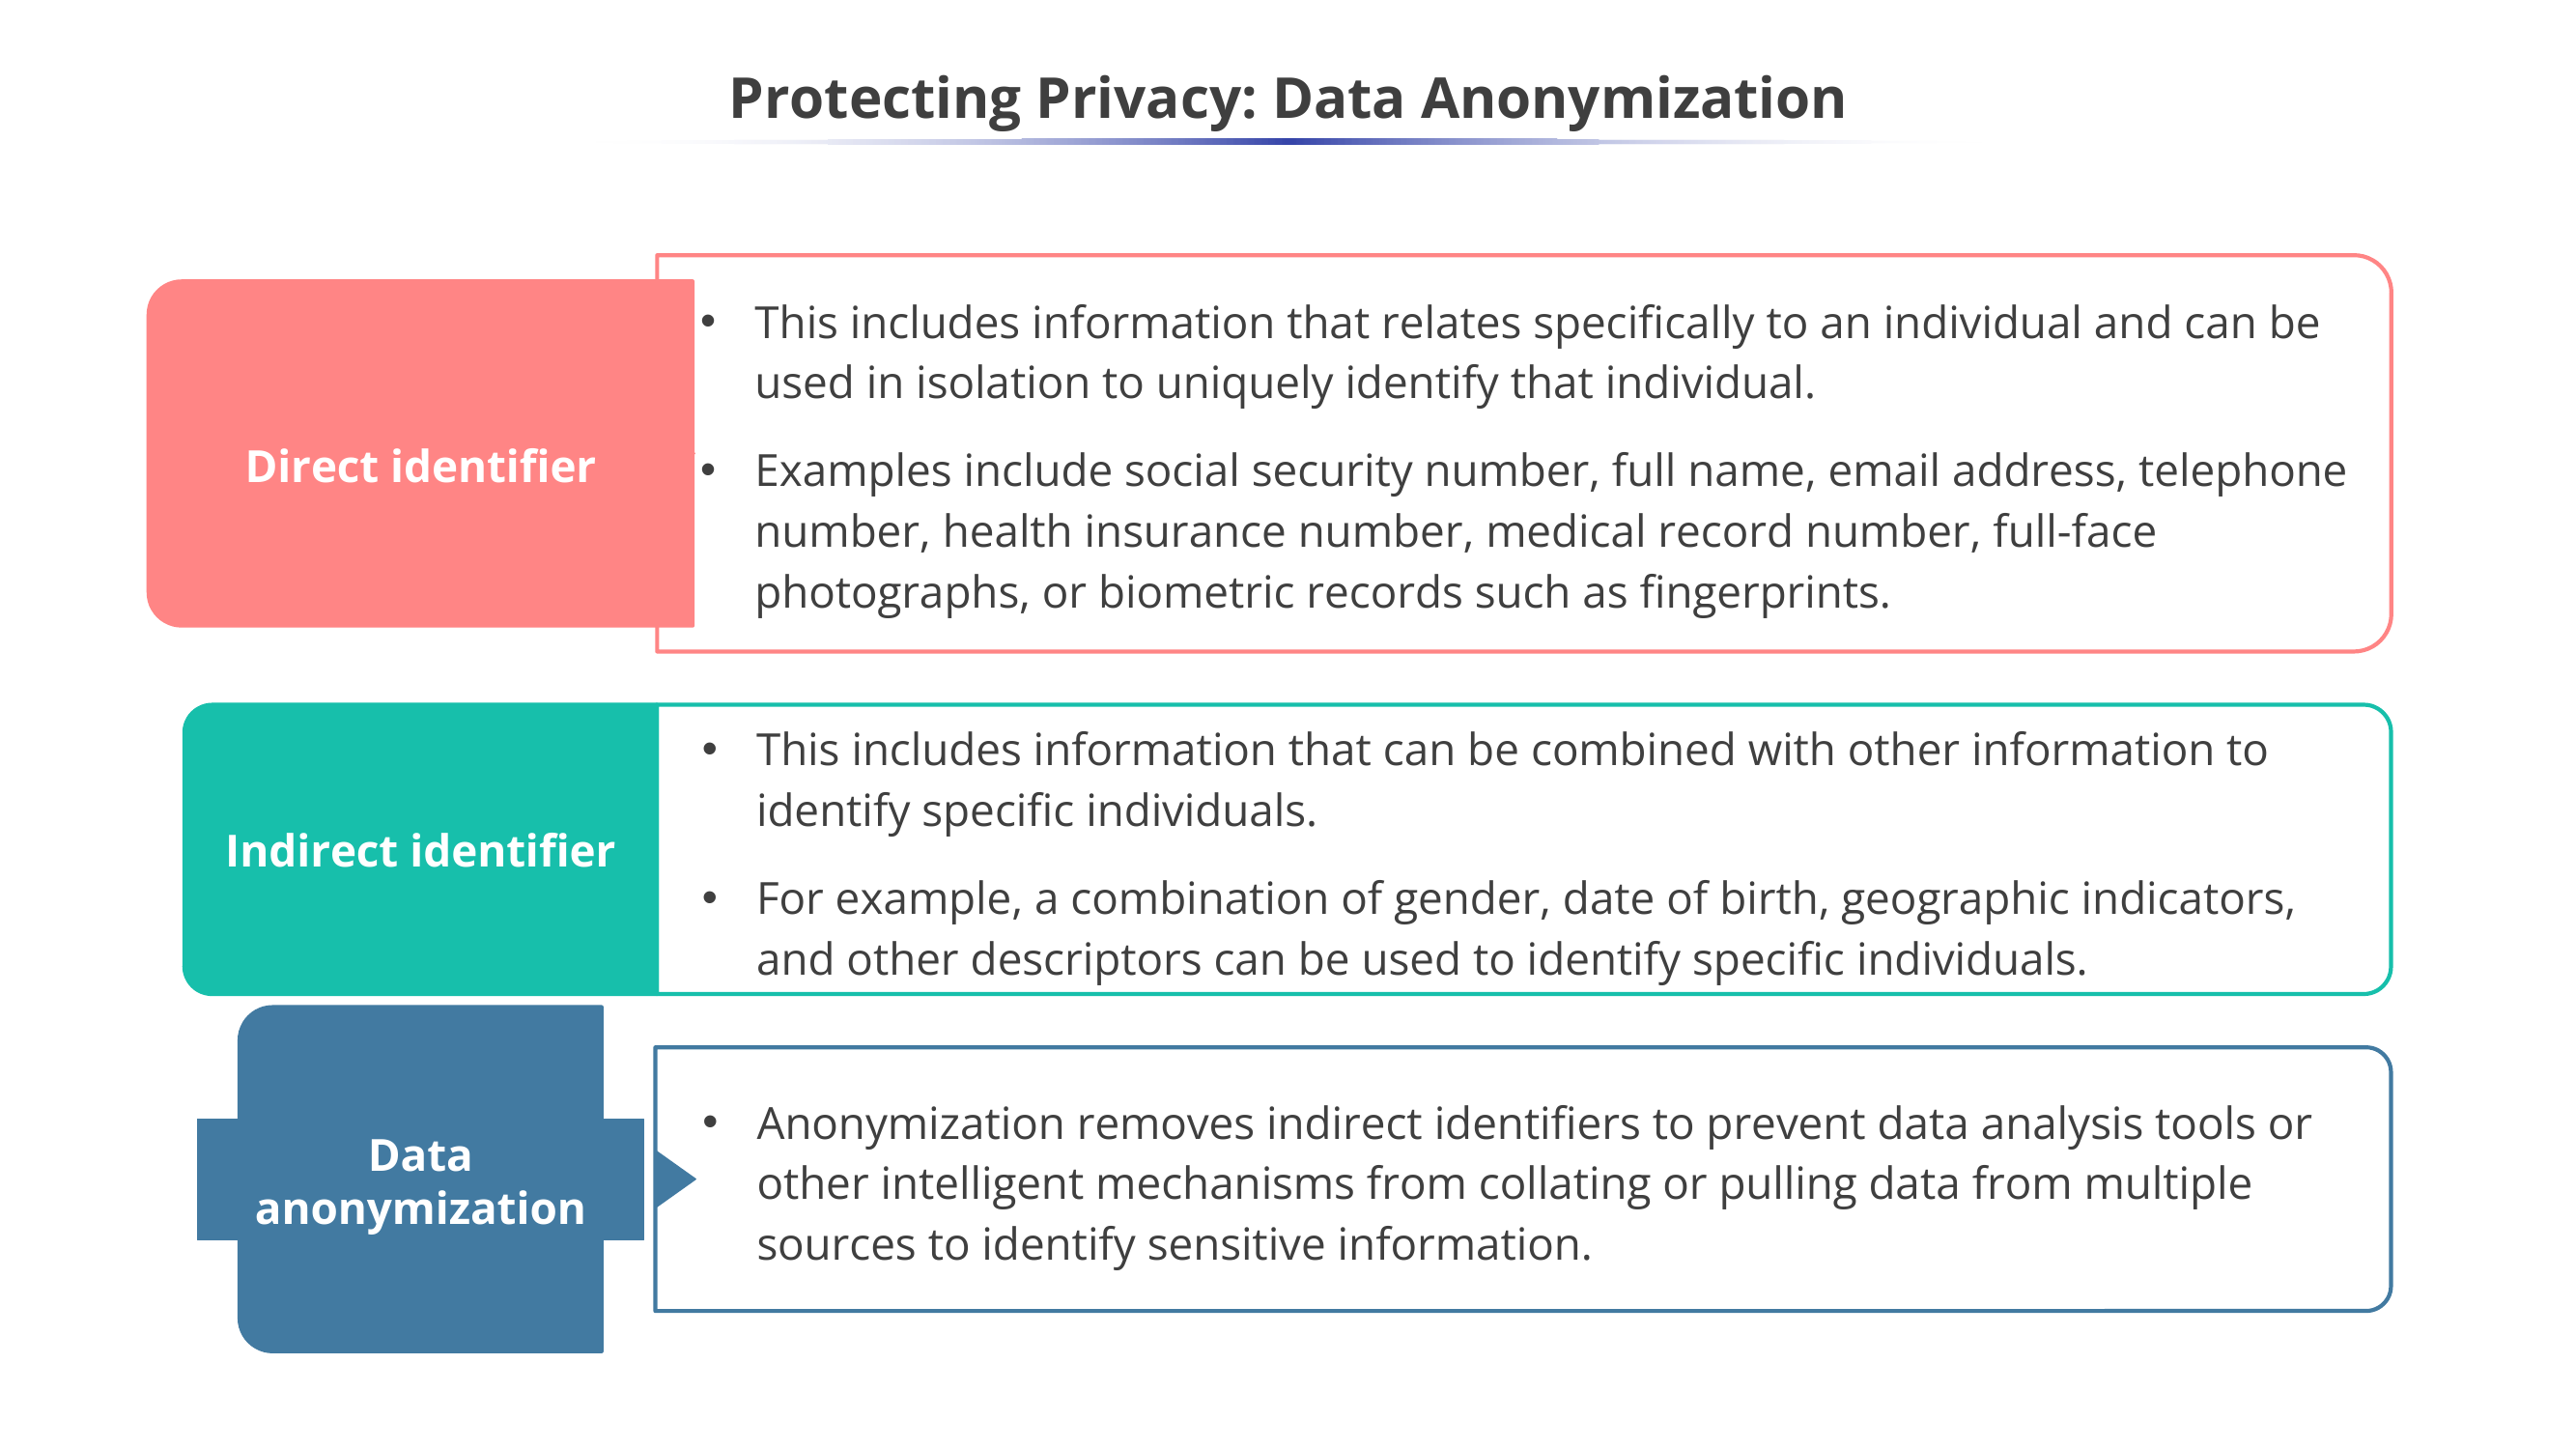

# Protecting Privacy: Data Anonymization

Direct identifier
This includes information that relates specifically to an individual and can be used in isolation to uniquely identify that individual.

Examples include social security number, full name, email address, telephone number, health insurance number, medical record number, full-face photographs, or biometric records such as fingerprints.

Indirect identifier
This includes information that can be combined with other information to identify specific individuals.

For example, a combination of gender, date of birth, geographic indicators, and other descriptors can be used to identify specific individuals.

Data anonymization

Anonymization removes indirect identifiers to prevent data analysis tools or other intelligent mechanisms from collating or pulling data from multiple sources to identify sensitive information.